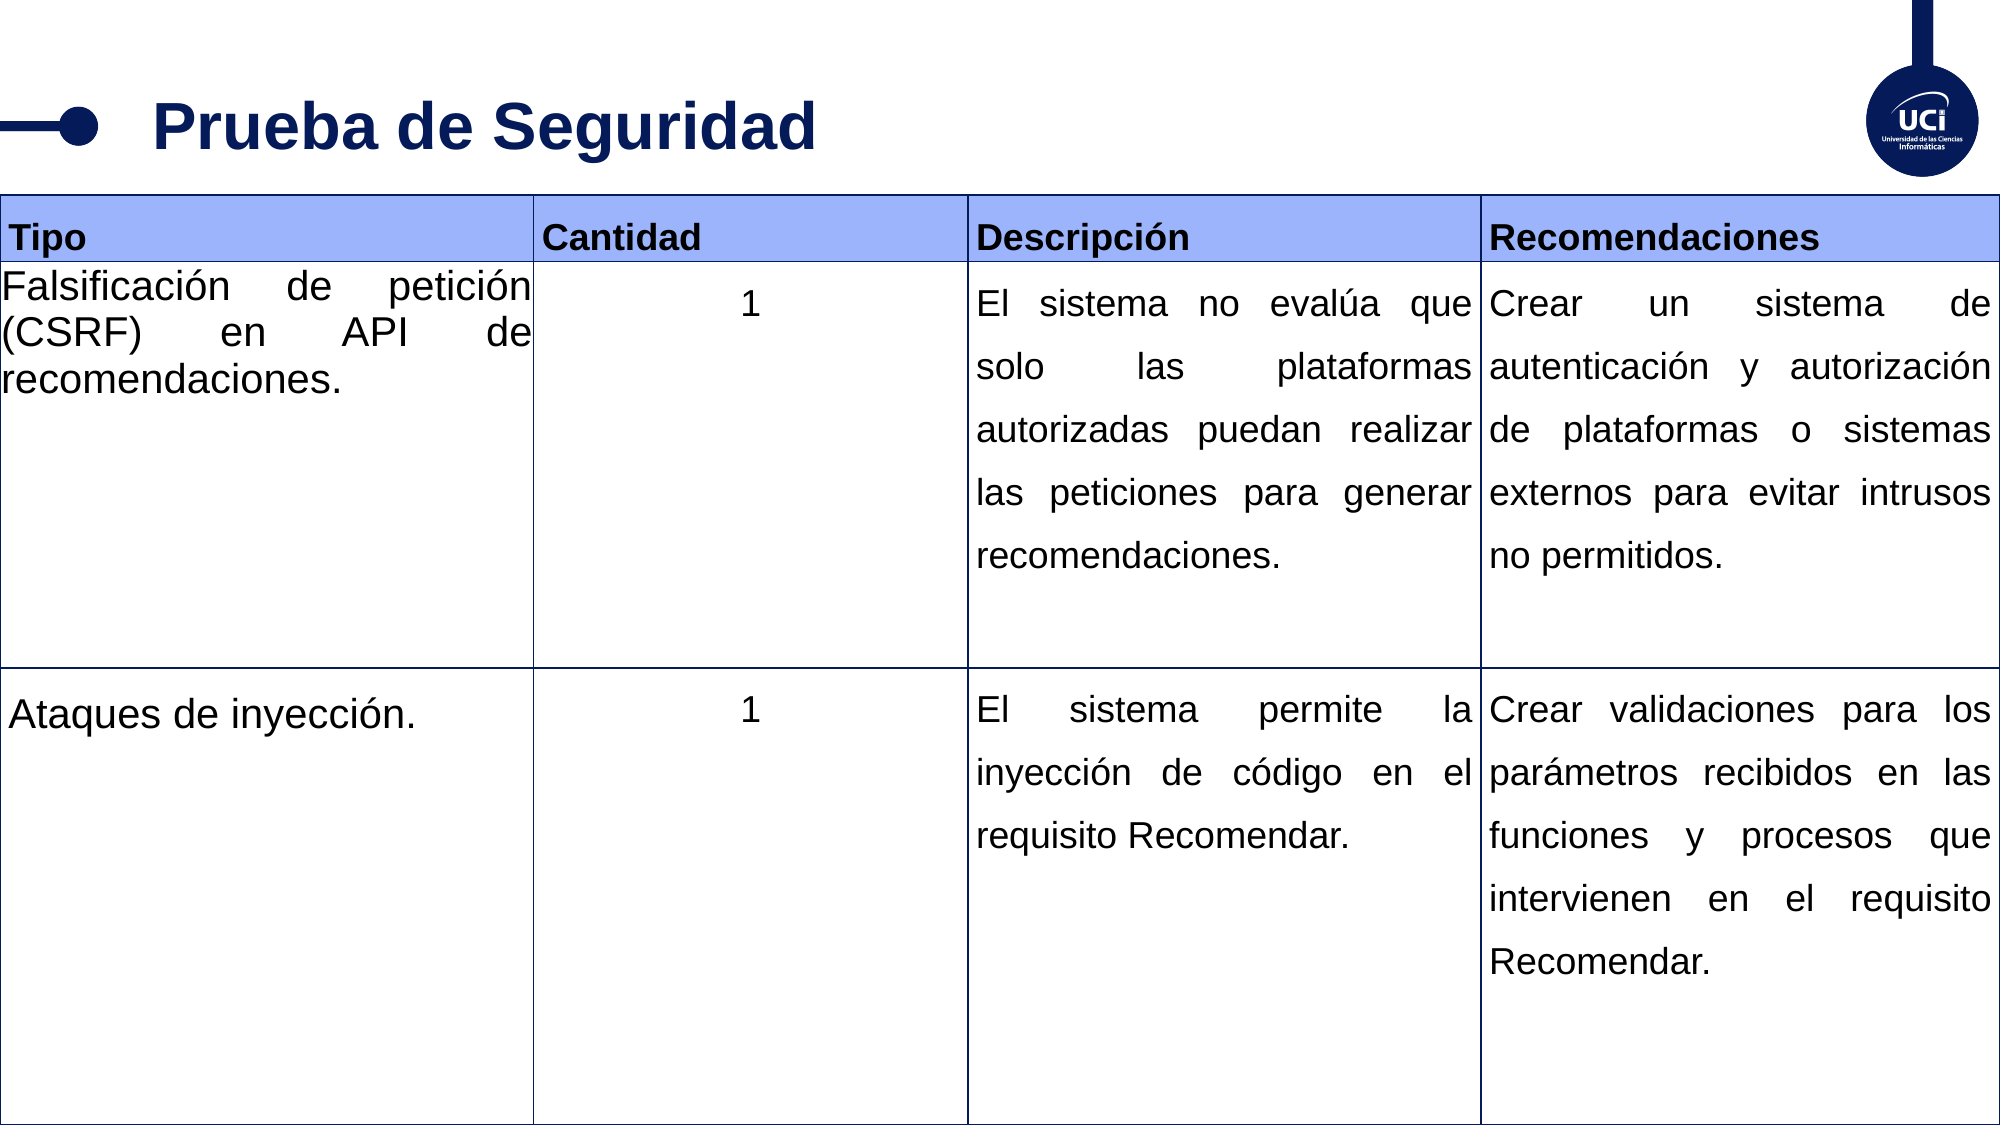

# Prueba de Seguridad
| Tipo | Cantidad | Descripción | Recomendaciones |
| --- | --- | --- | --- |
| Falsificación de petición (CSRF) en API de recomendaciones. | 1 | El sistema no evalúa que solo las plataformas autorizadas puedan realizar las peticiones para generar recomendaciones. | Crear un sistema de autenticación y autorización de plataformas o sistemas externos para evitar intrusos no permitidos. |
| Ataques de inyección. | 1 | El sistema permite la inyección de código en el requisito Recomendar. | Crear validaciones para los parámetros recibidos en las funciones y procesos que intervienen en el requisito Recomendar. |